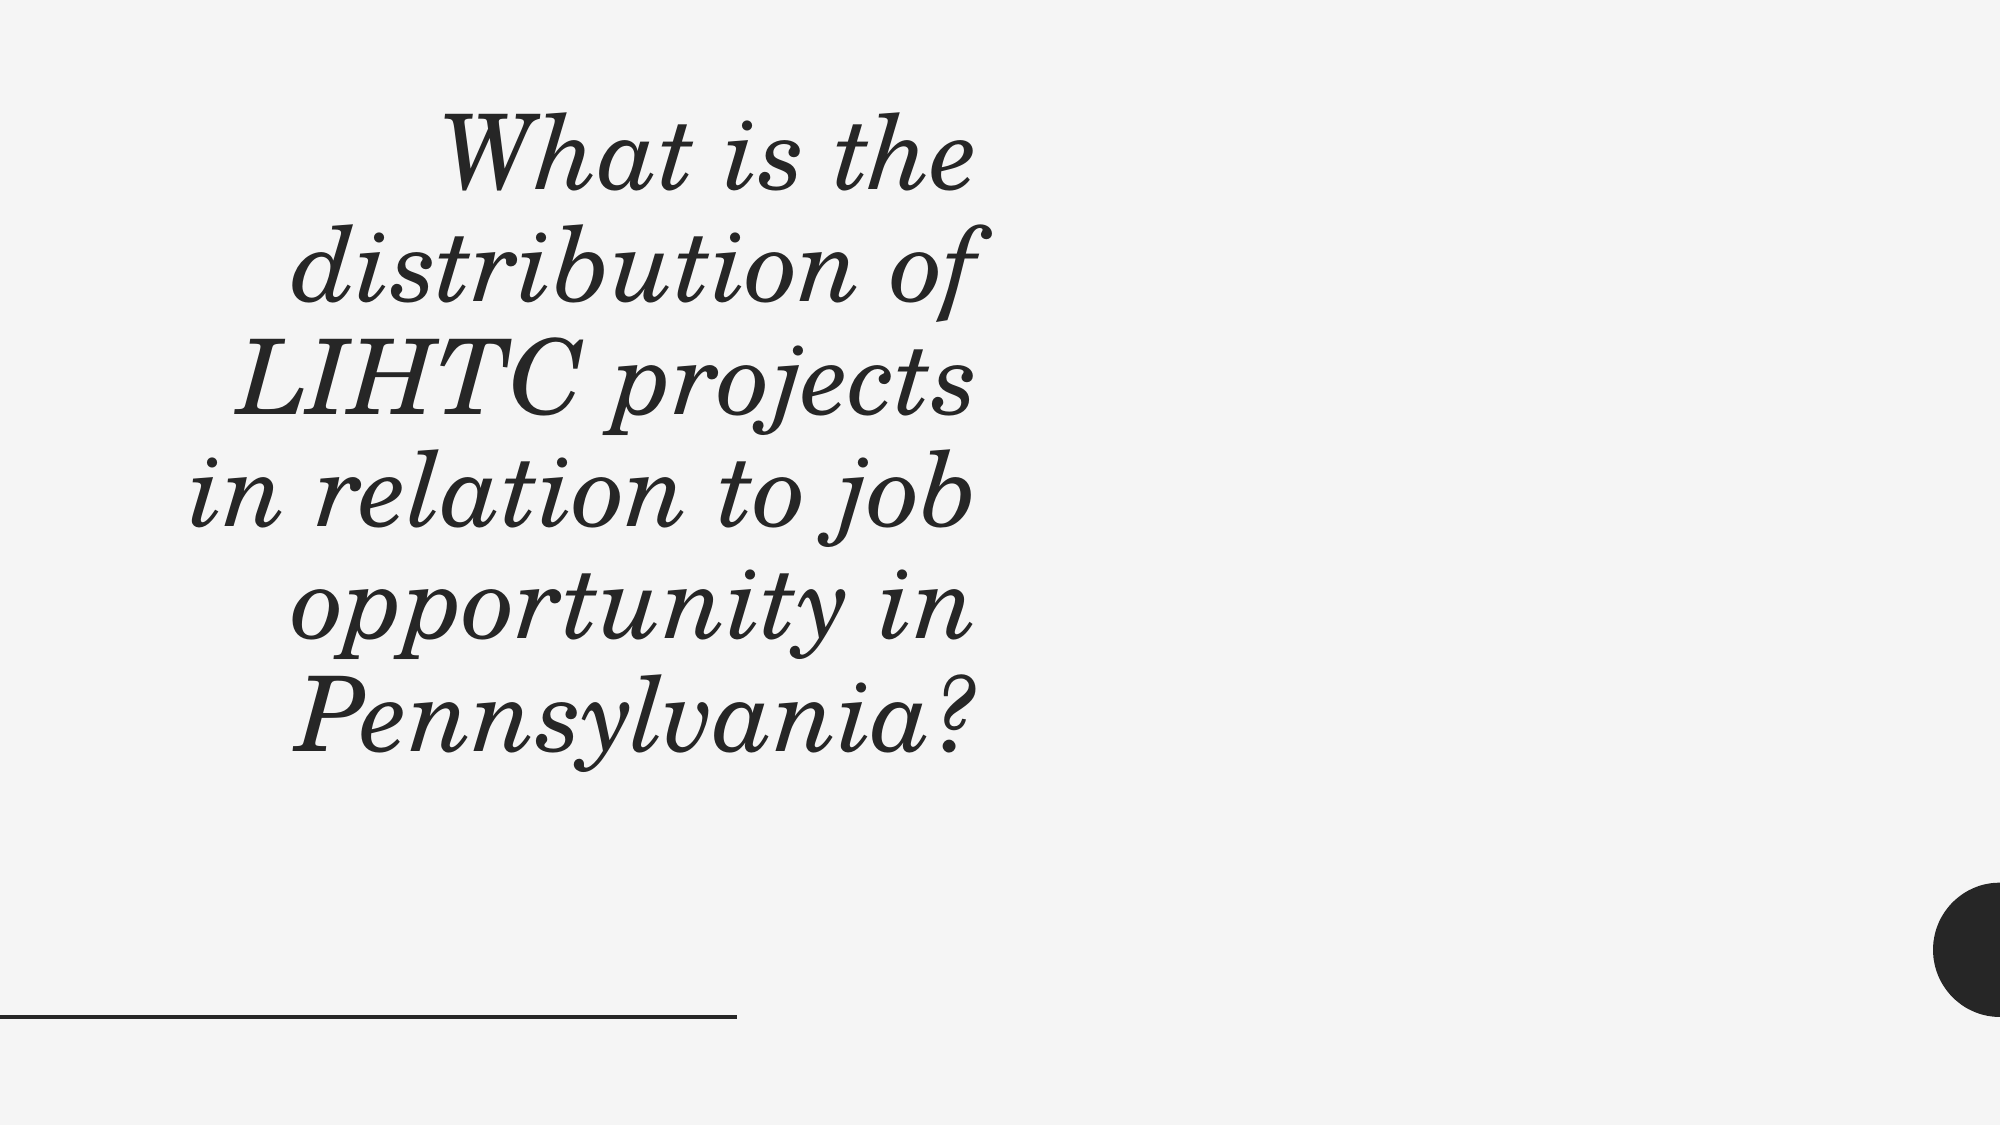

# What is the distribution of LIHTC projects in relation to job opportunity in Pennsylvania?